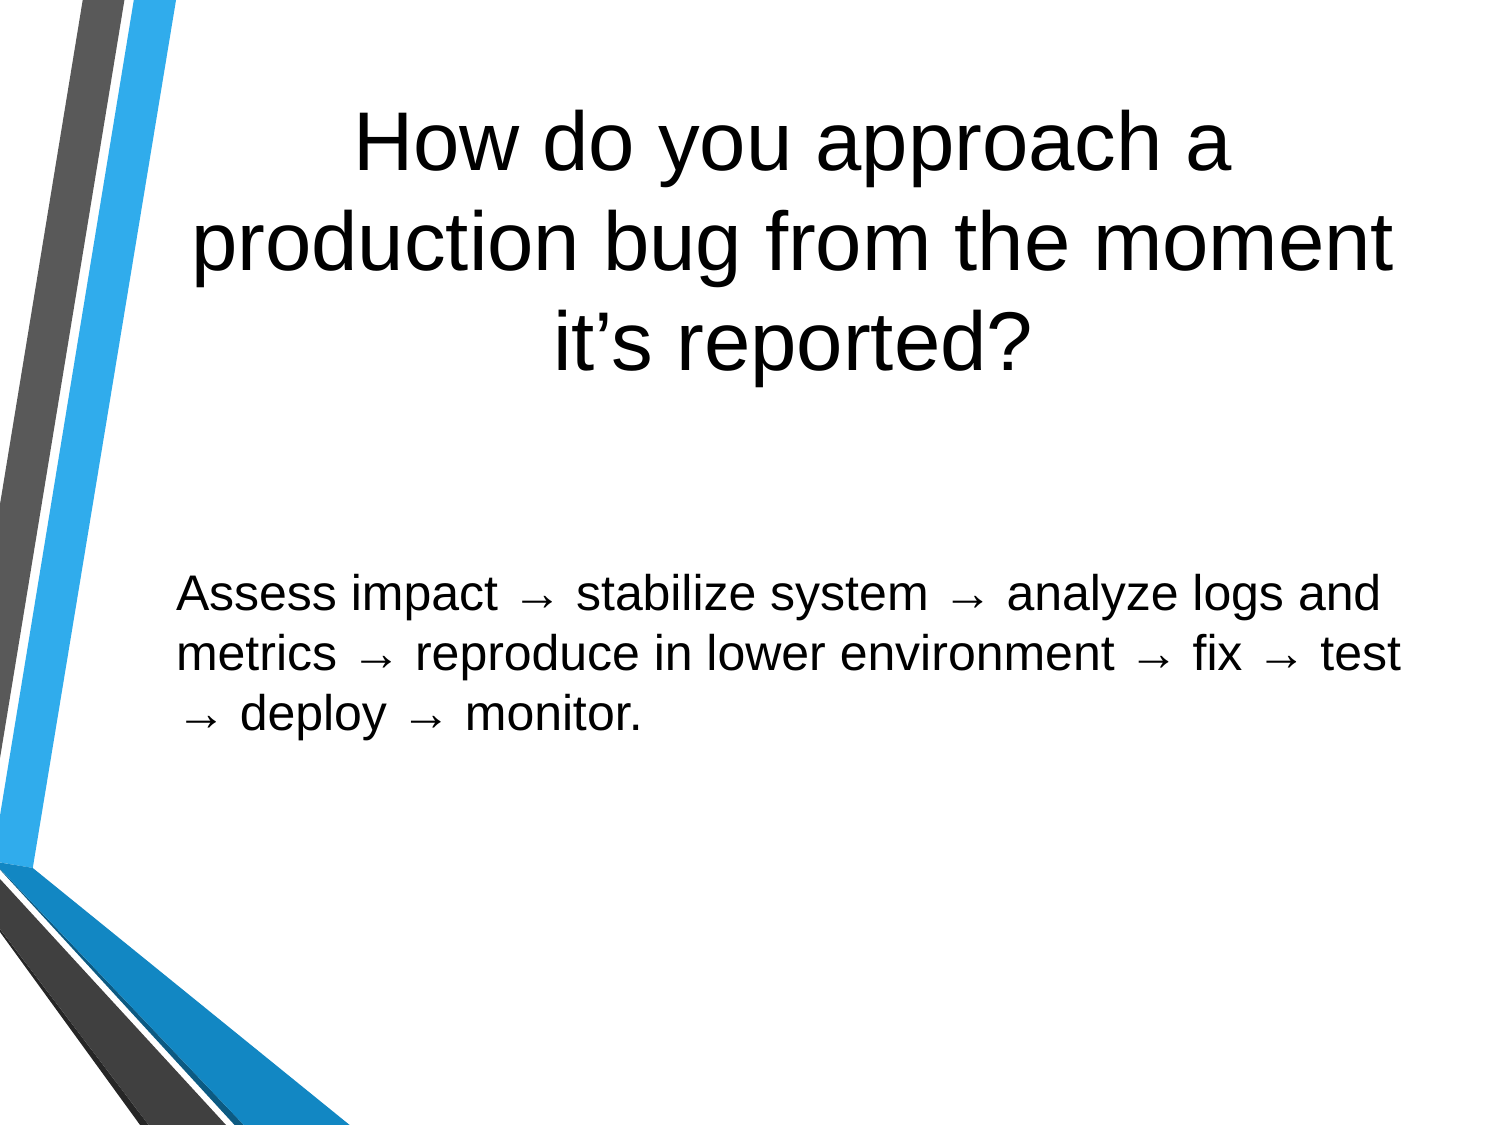

# How do you approach a production bug from the moment it’s reported?
Assess impact → stabilize system → analyze logs and metrics → reproduce in lower environment → fix → test → deploy → monitor.